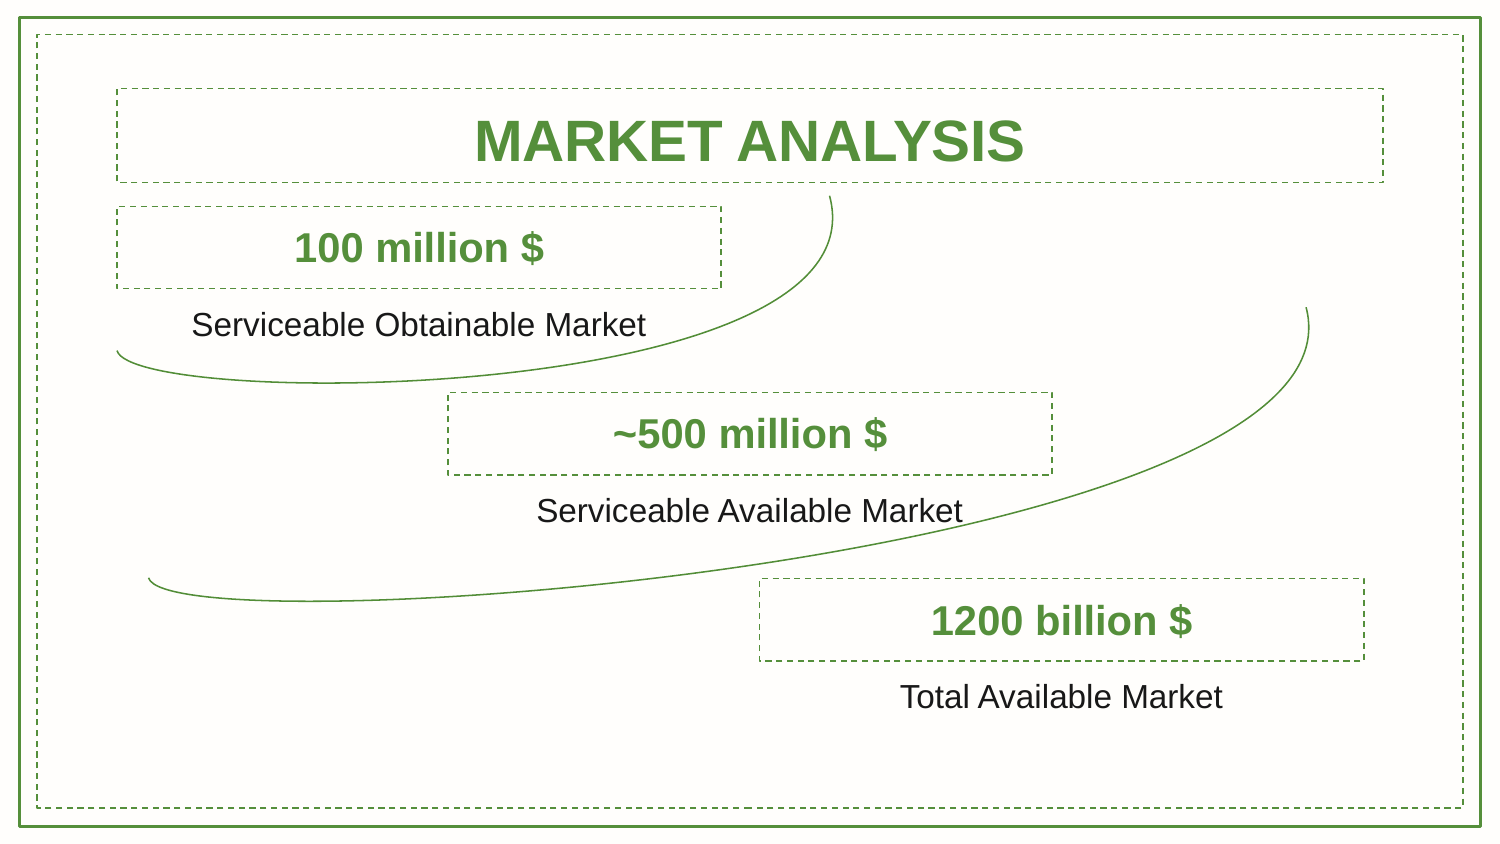

# MARKET ANALYSIS
100 million $

Serviceable Obtainable Market
~500 million $

Serviceable Available Market
1200 billion $
Total Available Market